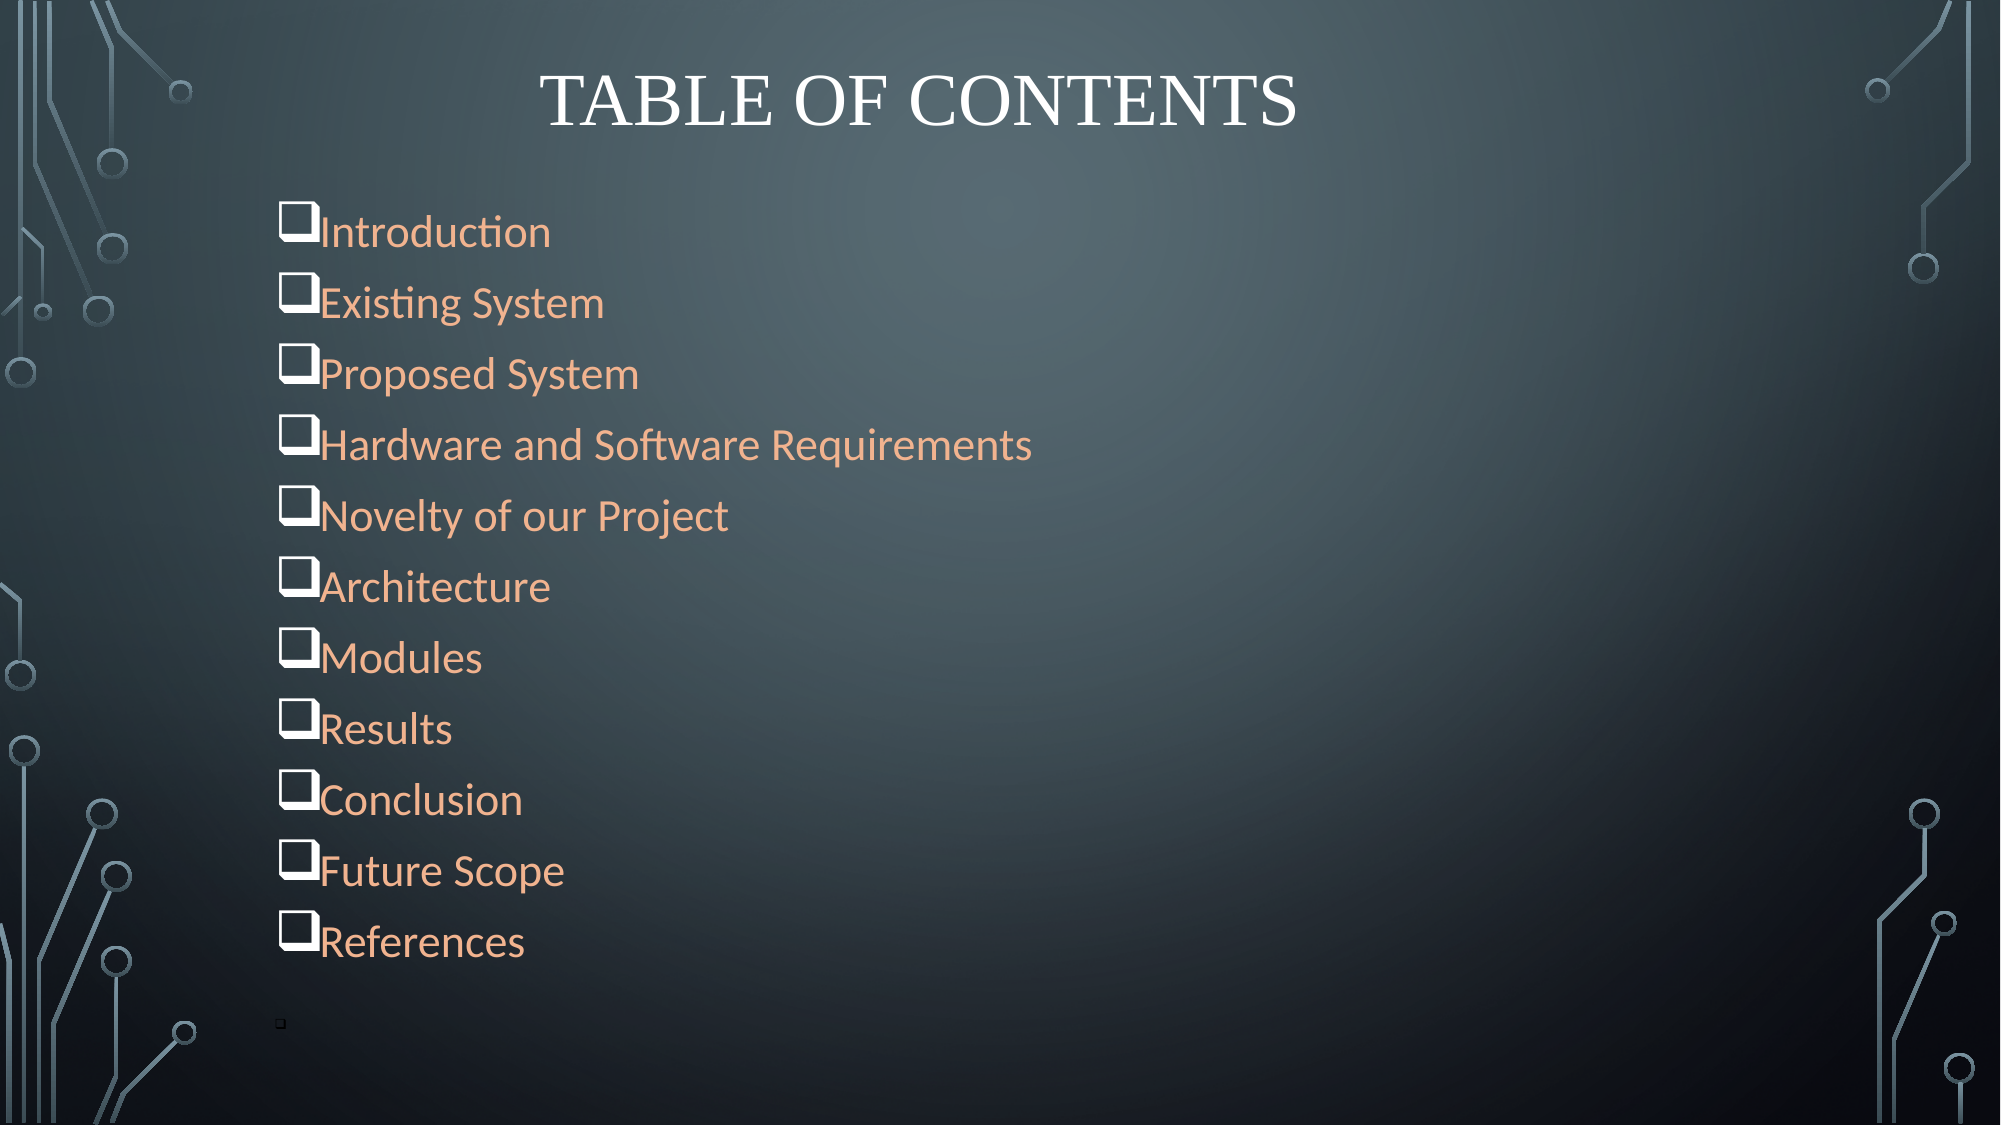

# TABLE OF CONTENTS
 Introduction
 Existing System
 Proposed System
 Hardware and Software Requirements
 Novelty of our Project
 Architecture
 Modules
 Results
 Conclusion
 Future Scope
 References